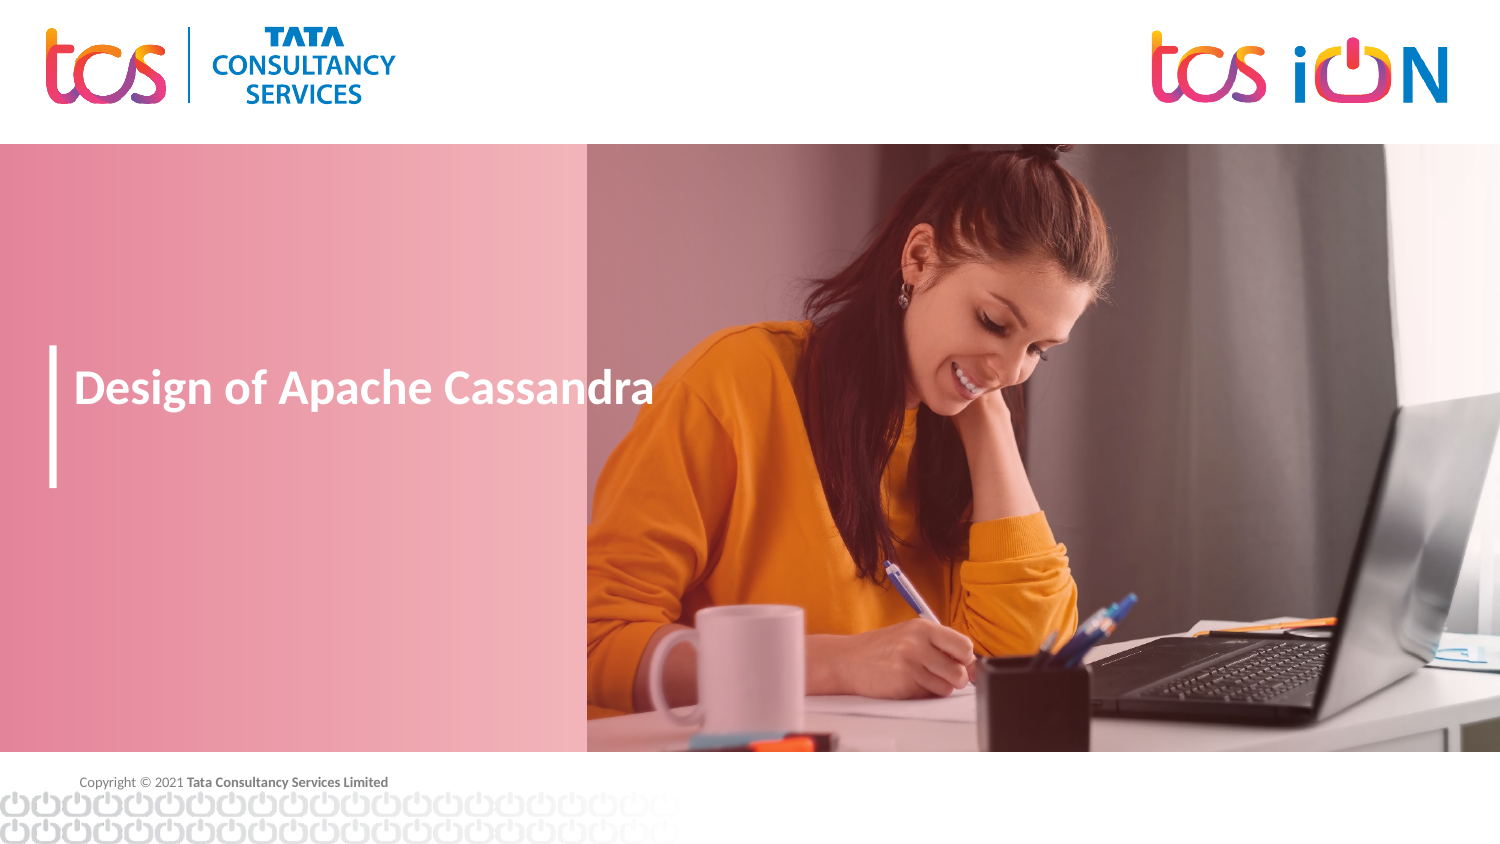

# Design of Apache Cassandra

Design of Apache Cassandra